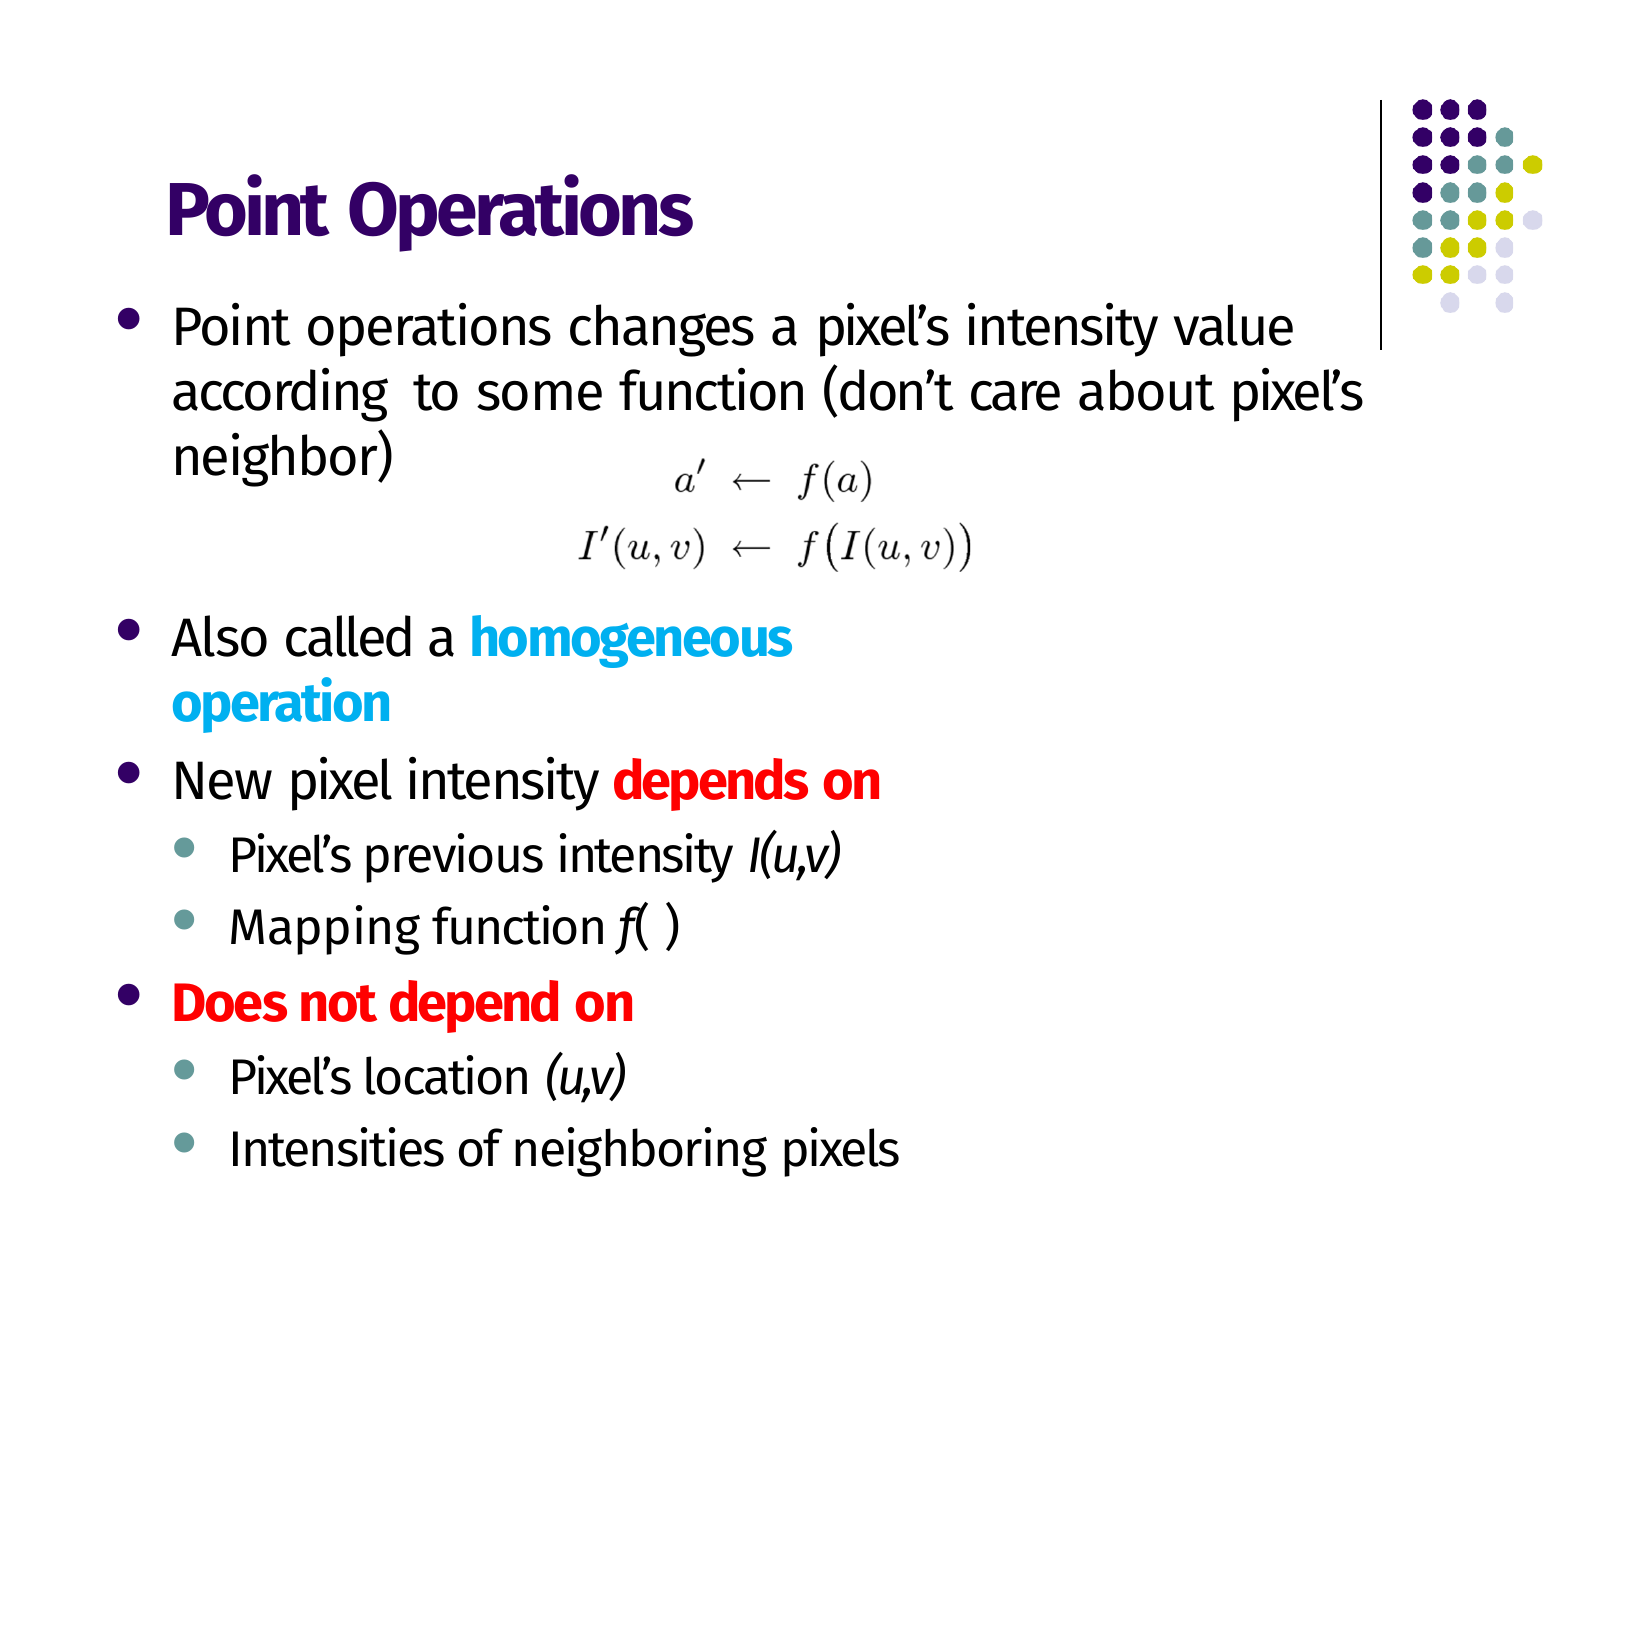

# Point Operations
Point operations changes a pixel’s intensity value according  to some function (don’t care about pixel’s neighbor)

Also called a homogeneous operation
New pixel intensity depends on
Pixel’s previous intensity I(u,v)
Mapping function f( )
Does not depend on
Pixel’s location (u,v)
Intensities of neighboring pixels